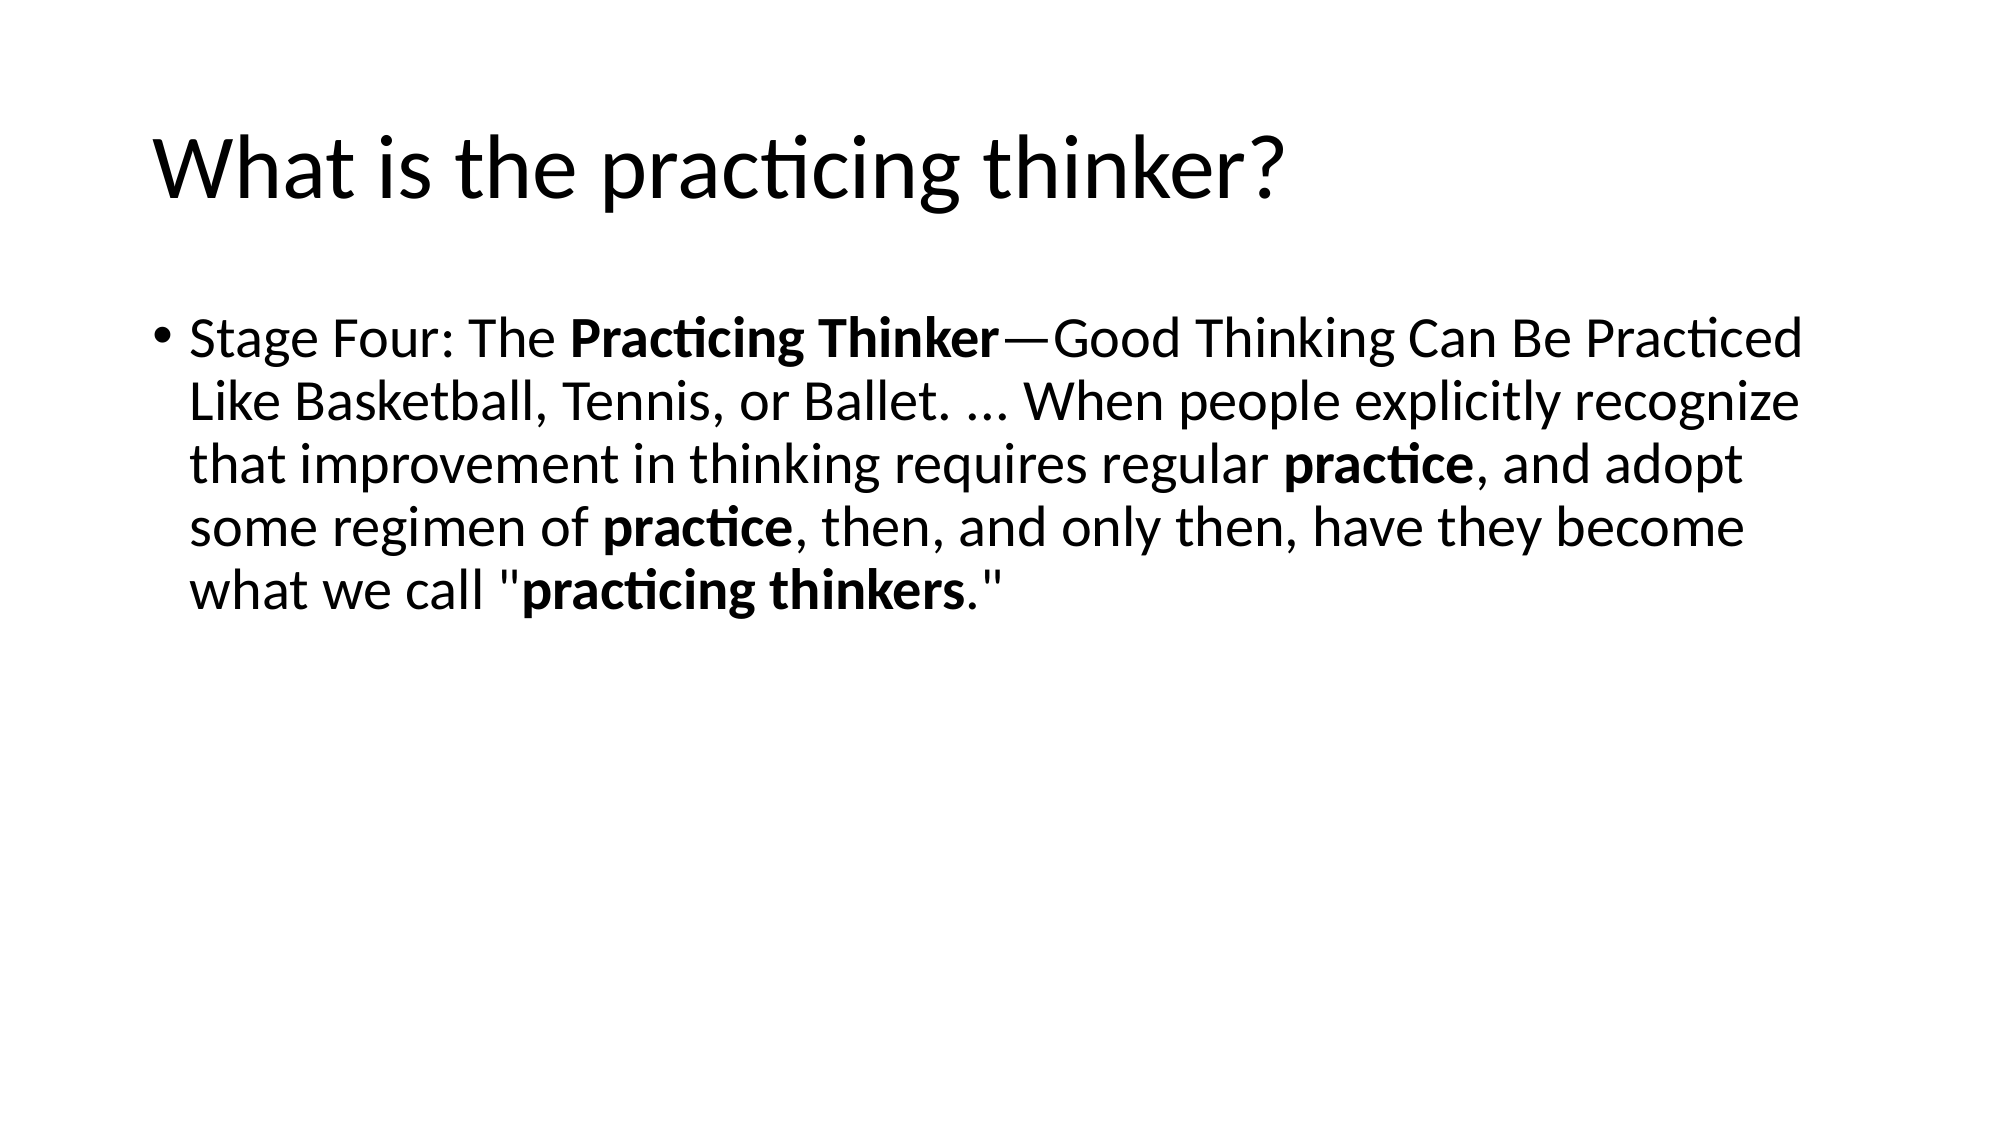

# What is the practicing thinker?
Stage Four: The Practicing Thinker—Good Thinking Can Be Practiced Like Basketball, Tennis, or Ballet. ... When people explicitly recognize that improvement in thinking requires regular practice, and adopt some regimen of practice, then, and only then, have they become what we call "practicing thinkers."